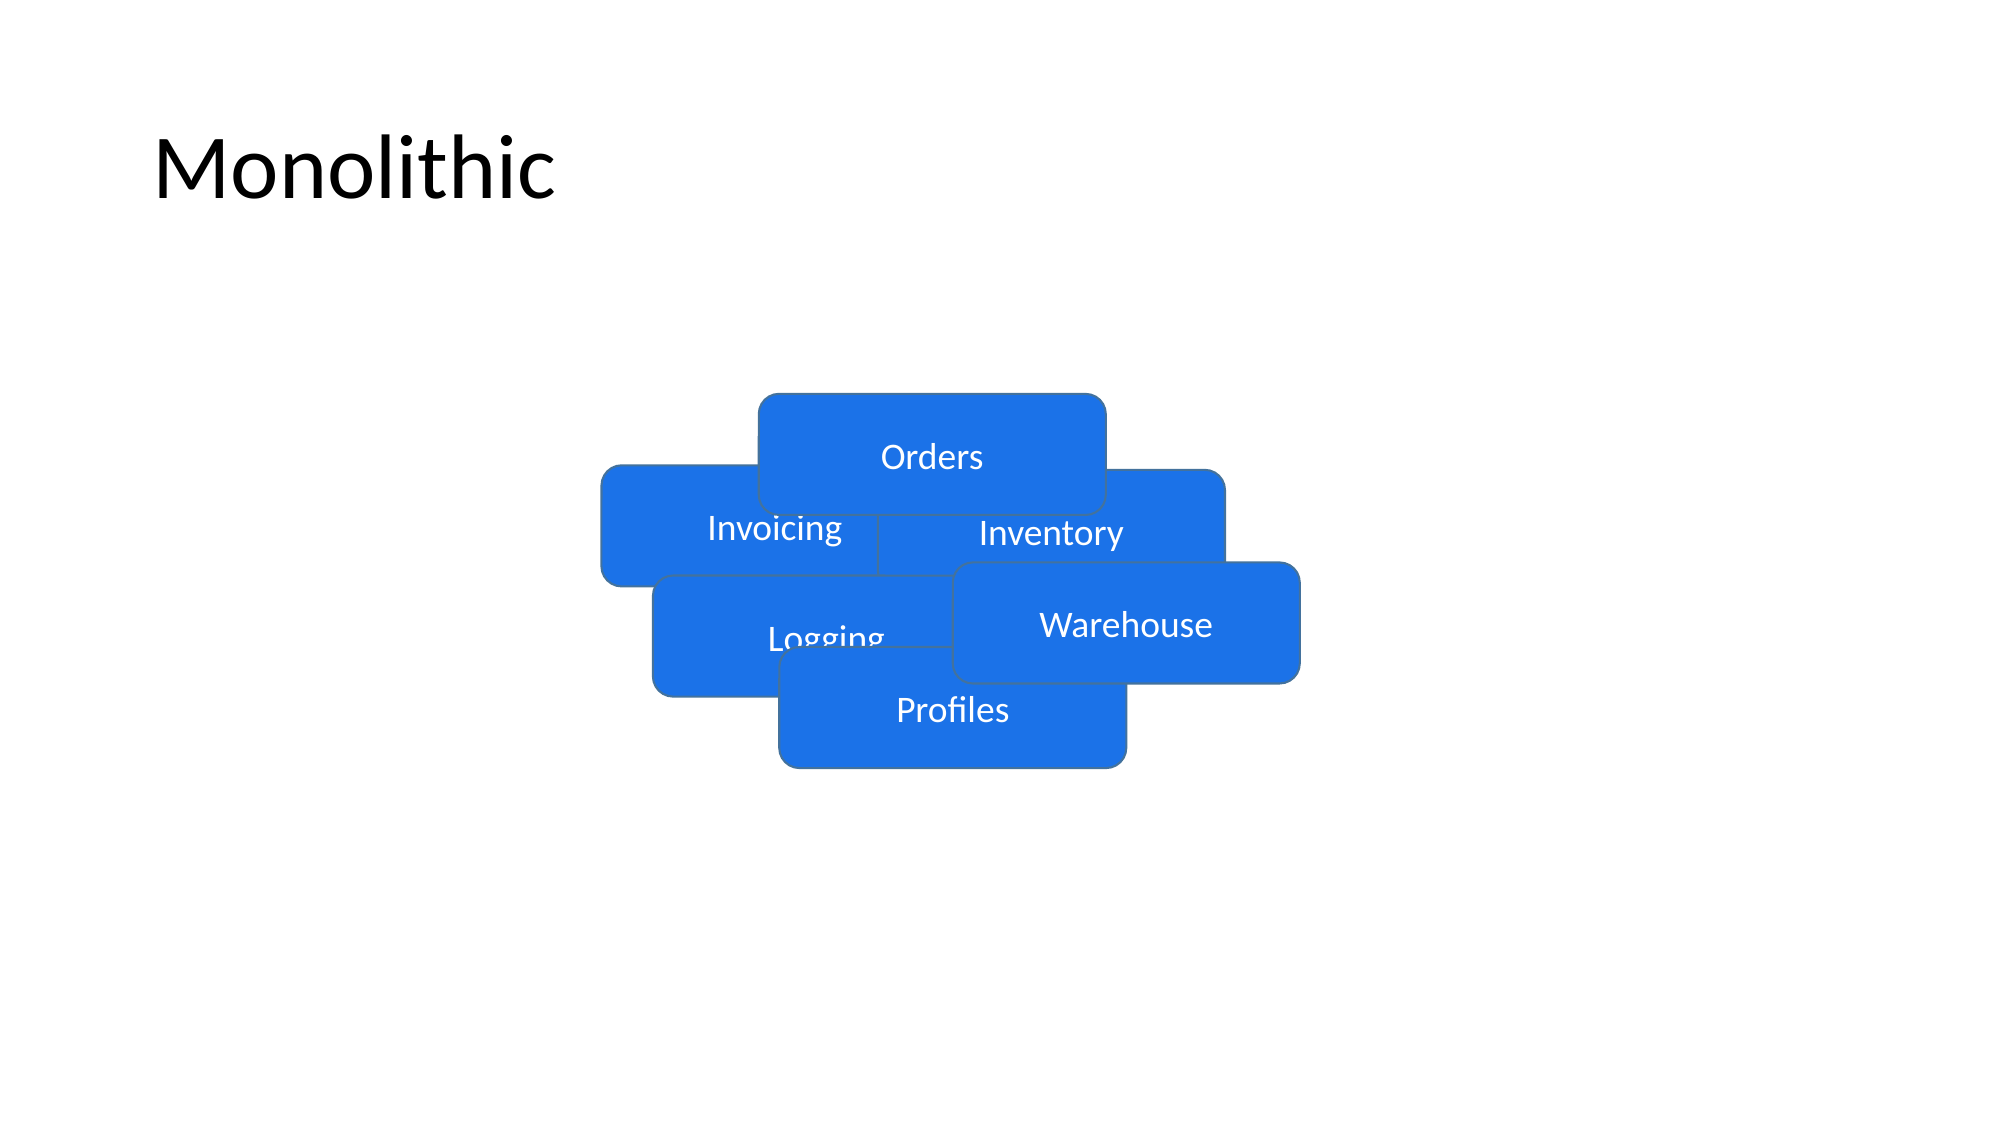

# Monolithic
Orders
Invoicing
Inventory
Warehouse
Logging
Profiles